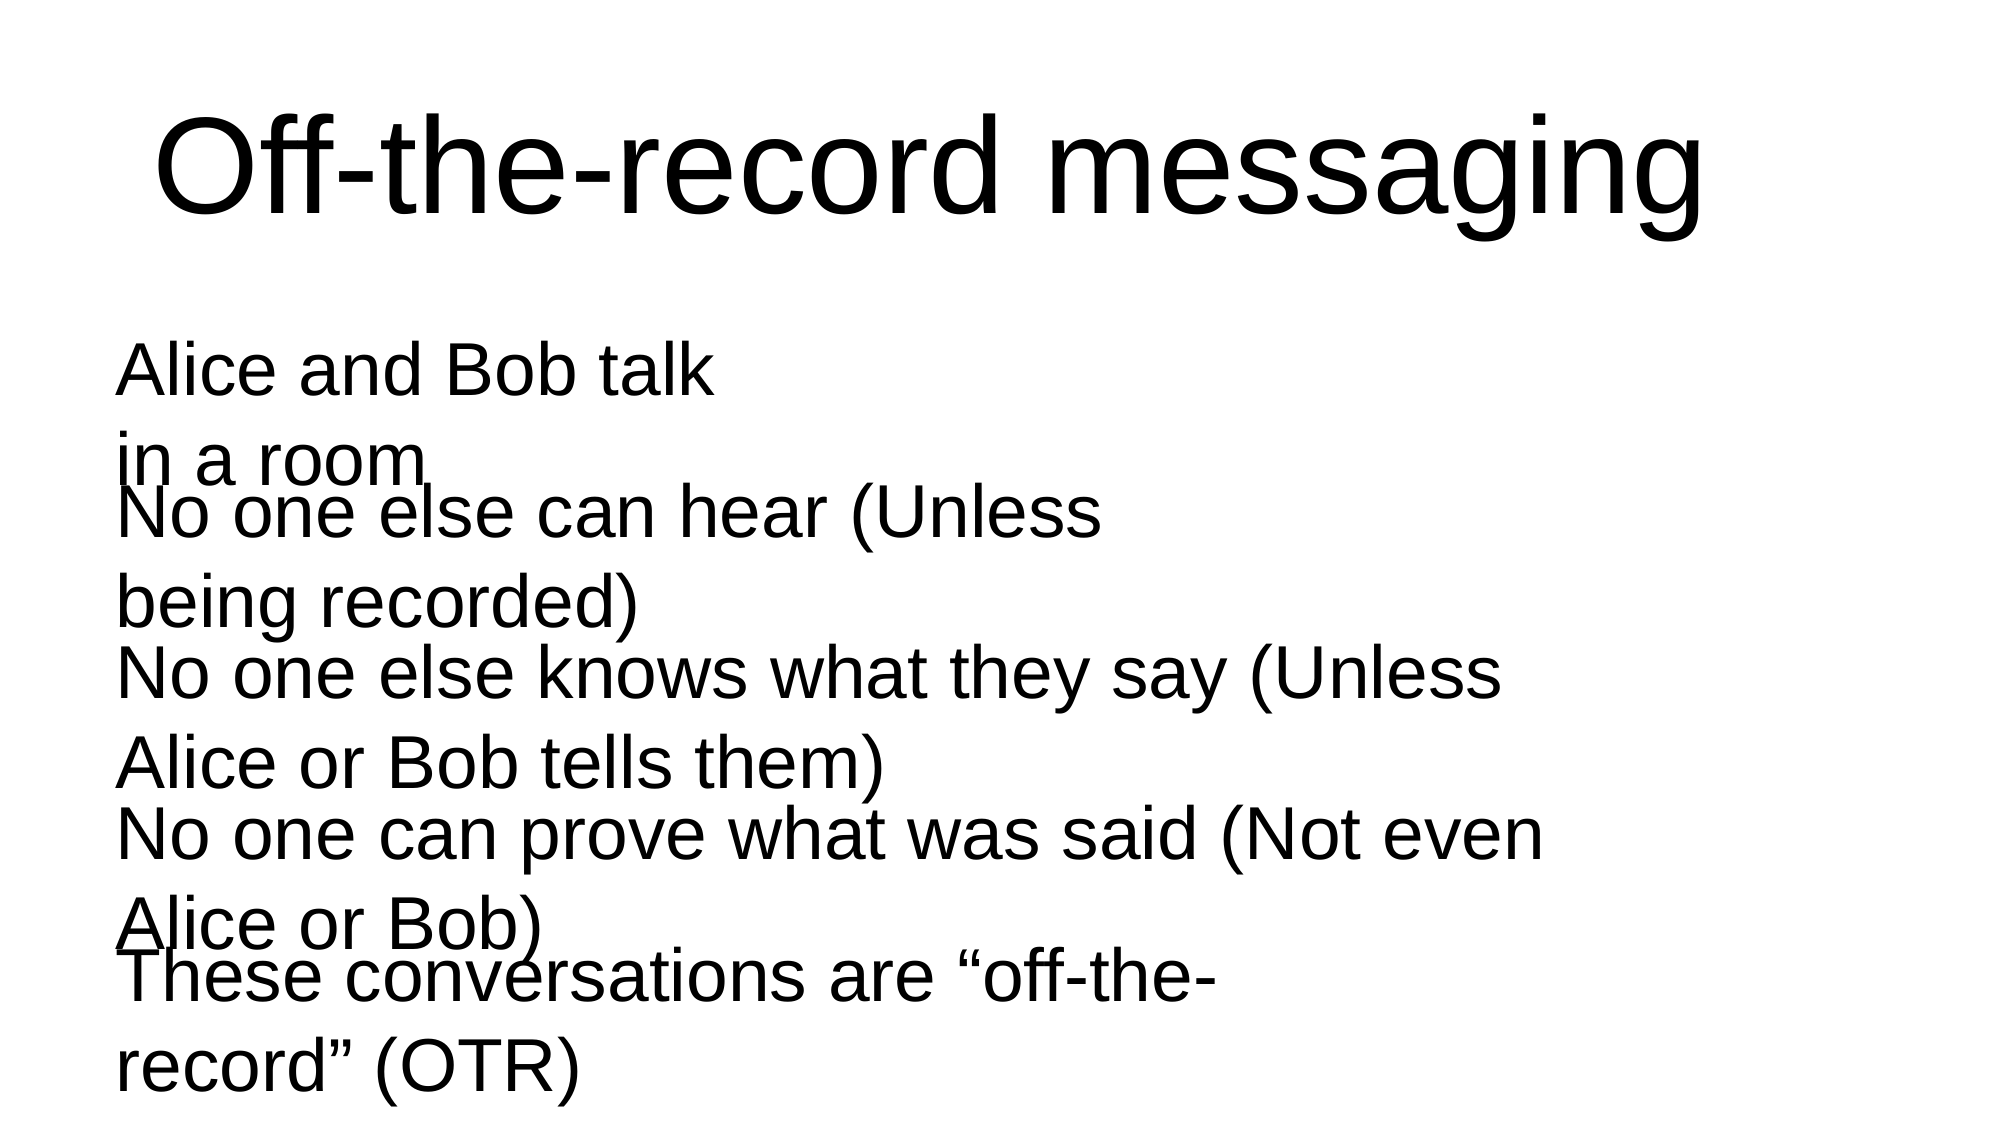

# Off-the-record messaging
Alice and Bob talk in a room
No one else can hear (Unless being recorded)
No one else knows what they say (Unless Alice or Bob tells them)
No one can prove what was said (Not even Alice or Bob)
These conversations are “off-the-record” (OTR)